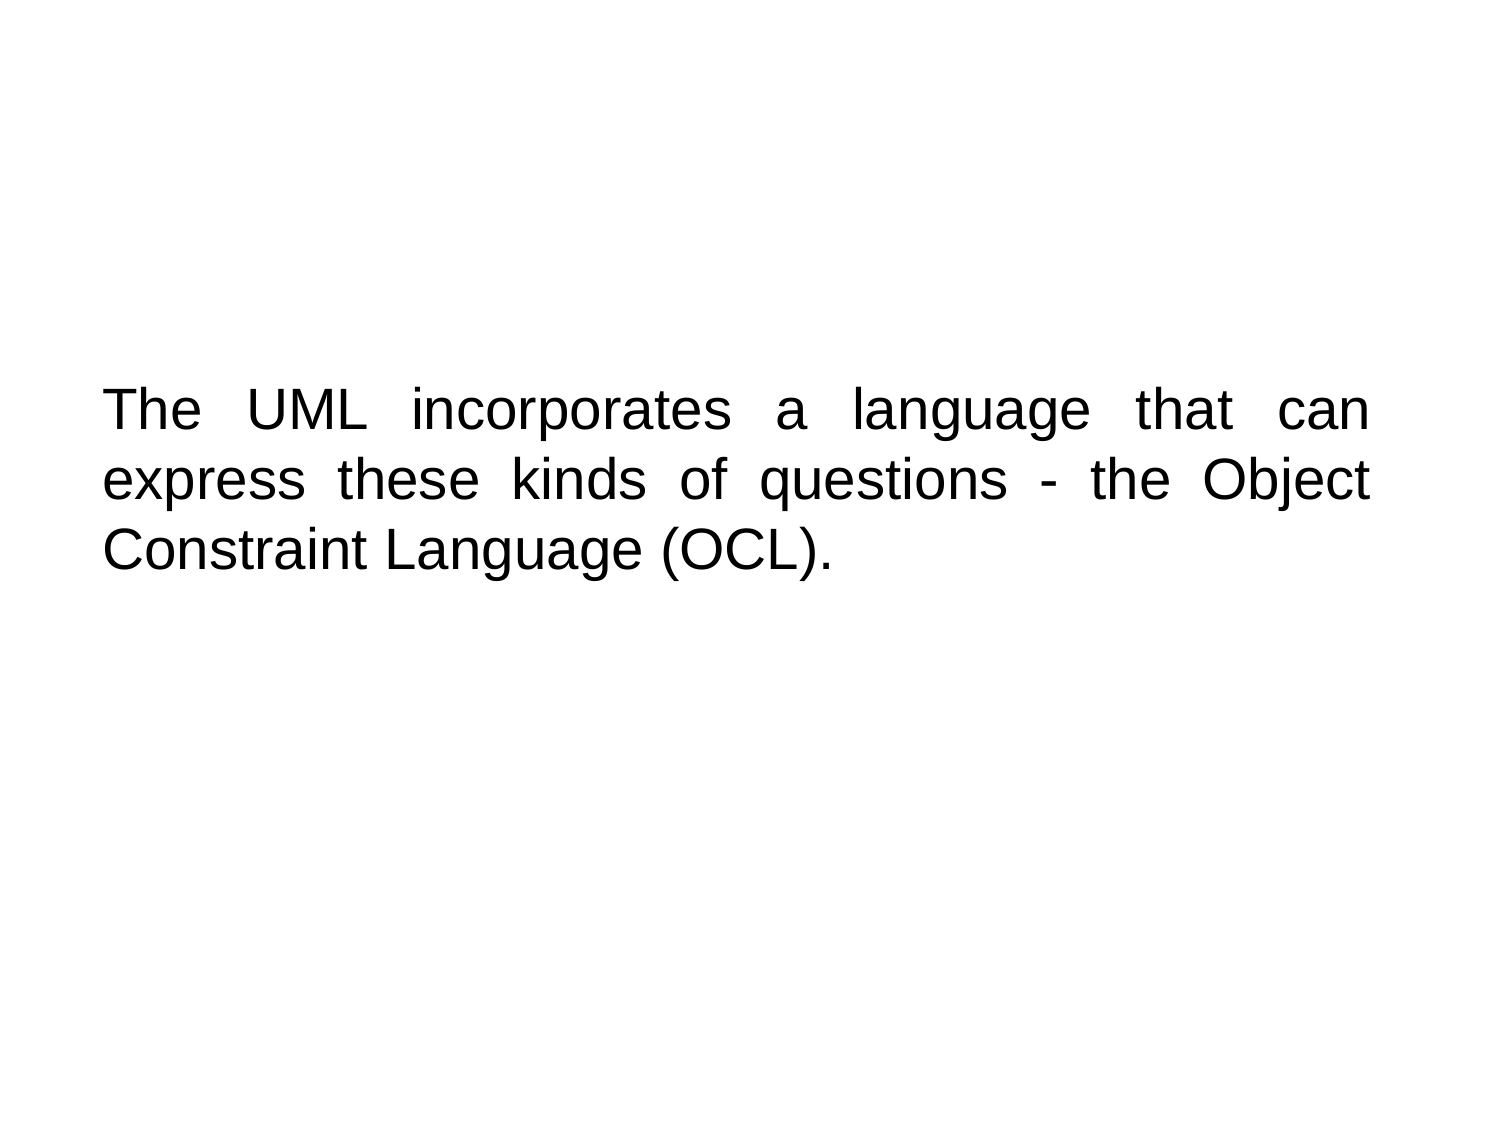

The UML incorporates a language that can express these kinds of questions - the Object Constraint Language (OCL).